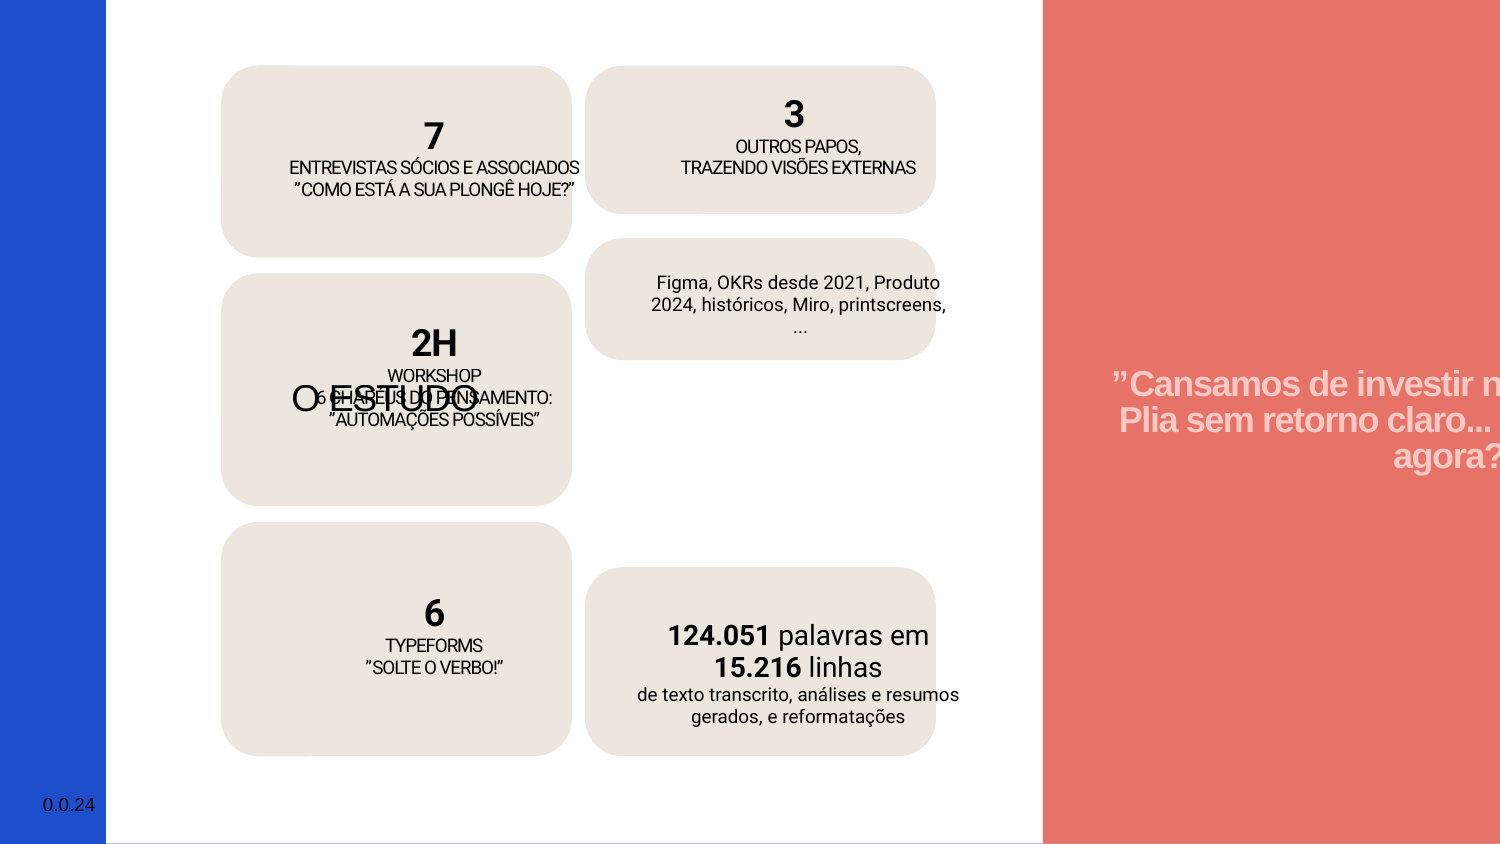

7
ENTREVISTAS SÓCIOS E ASSOCIADOS
”COMO ESTÁ A SUA PLONGÊ HOJE?”
3
OUTROS PAPOS,
TRAZENDO VISÕES EXTERNAS

CONTEXTO GERAL
CANSAMOS DE INVESTIR NO PLIA. E AGORA?
Figma, OKRs desde 2021, Produto 2024, históricos, Miro, printscreens,
 ...

2H
WORKSHOP
6 CHAPÉUS DO PENSAMENTO:
”AUTOMAÇÕES POSSÍVEIS”
O ESTUDO
”Cansamos de investir no Plia sem retorno claro... E agora?”

6
TYPEFORMS
”SOLTE O VERBO!”
124.051 palavras em
15.216 linhas
de texto transcrito, análises e resumos gerados, e reformatações
0.0.24